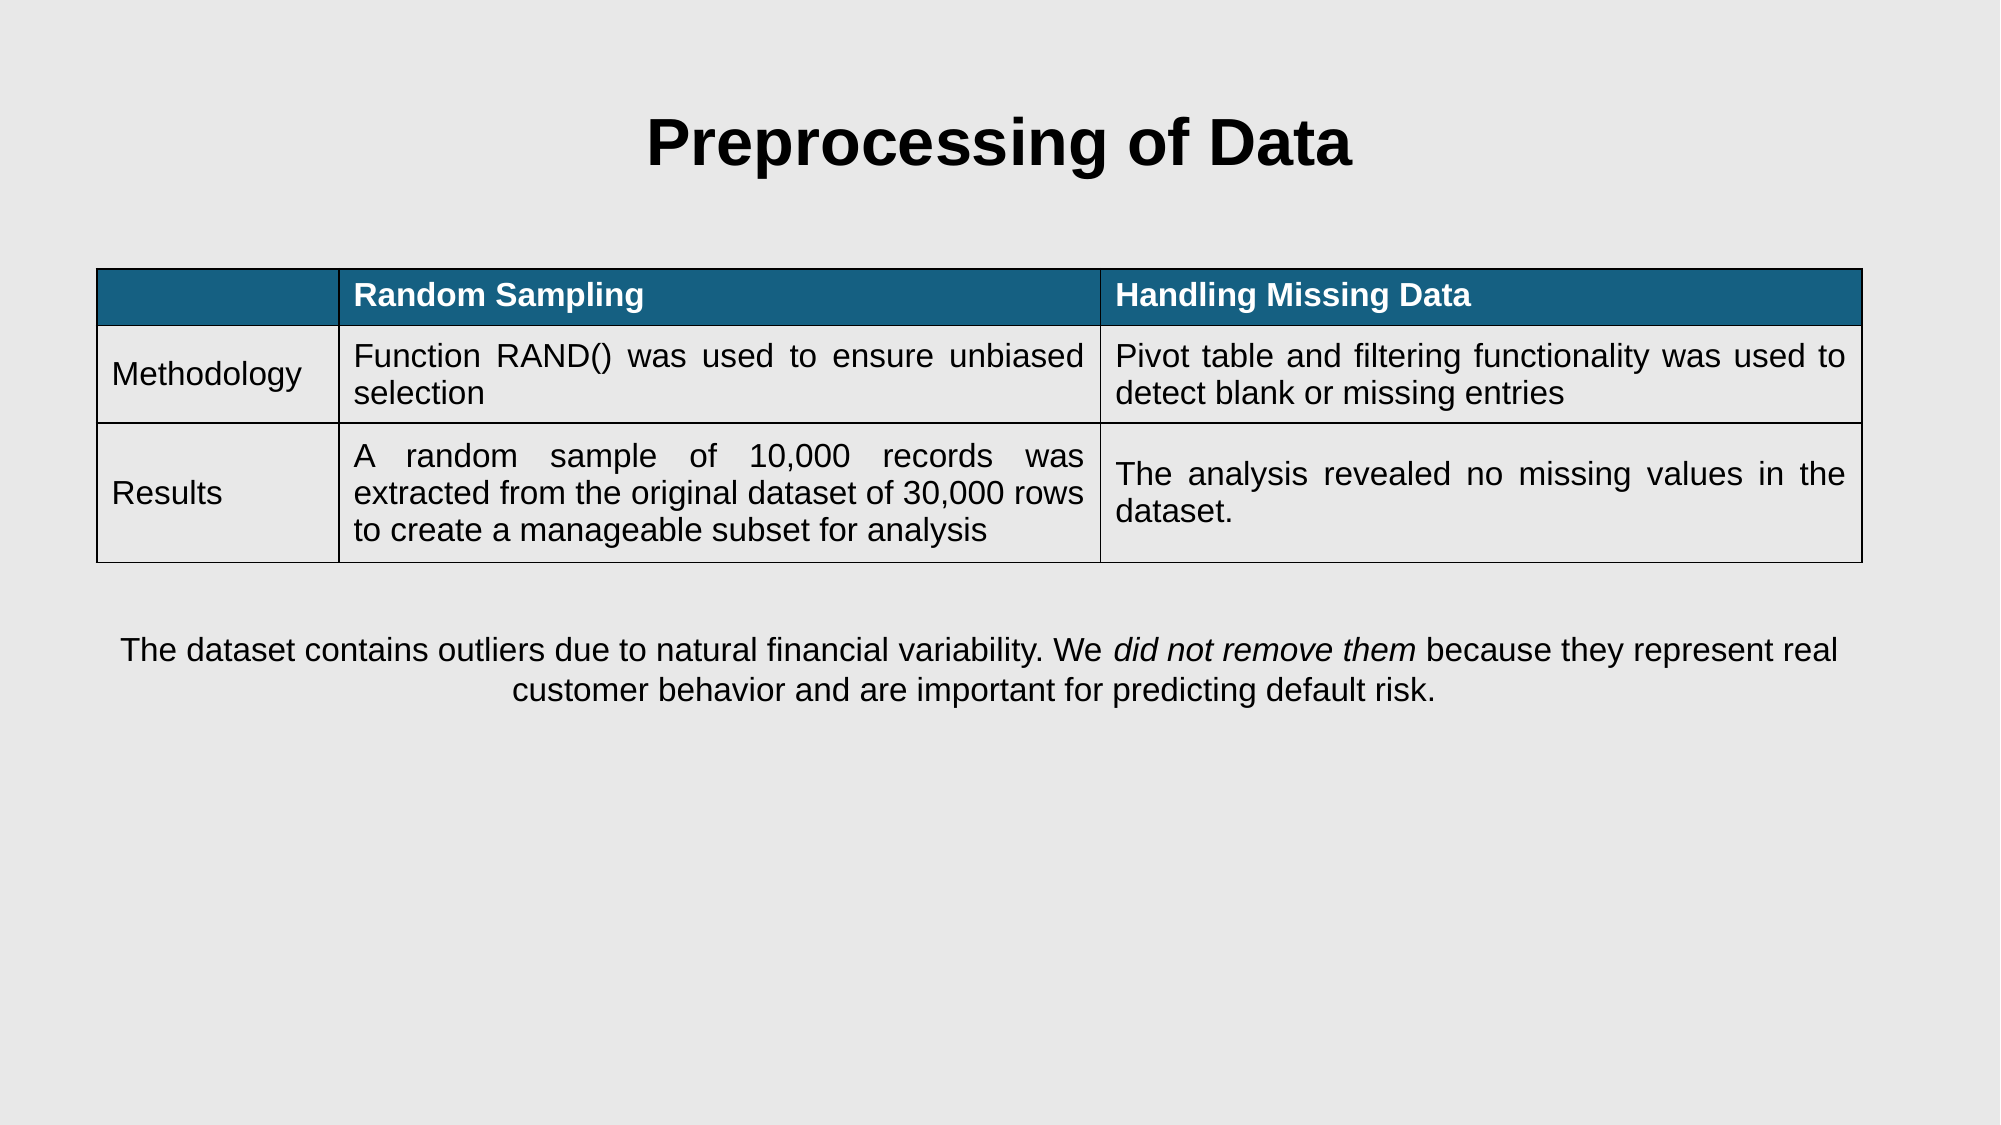

# Preprocessing of Data
|  | Random Sampling | Handling Missing Data |
| --- | --- | --- |
| Methodology | Function RAND() was used to ensure unbiased selection | Pivot table and filtering functionality was used to detect blank or missing entries |
| Results | A random sample of 10,000 records was extracted from the original dataset of 30,000 rows to create a manageable subset for analysis | The analysis revealed no missing values in the dataset. |
The dataset contains outliers due to natural financial variability. We did not remove them because they represent real customer behavior and are important for predicting default risk.